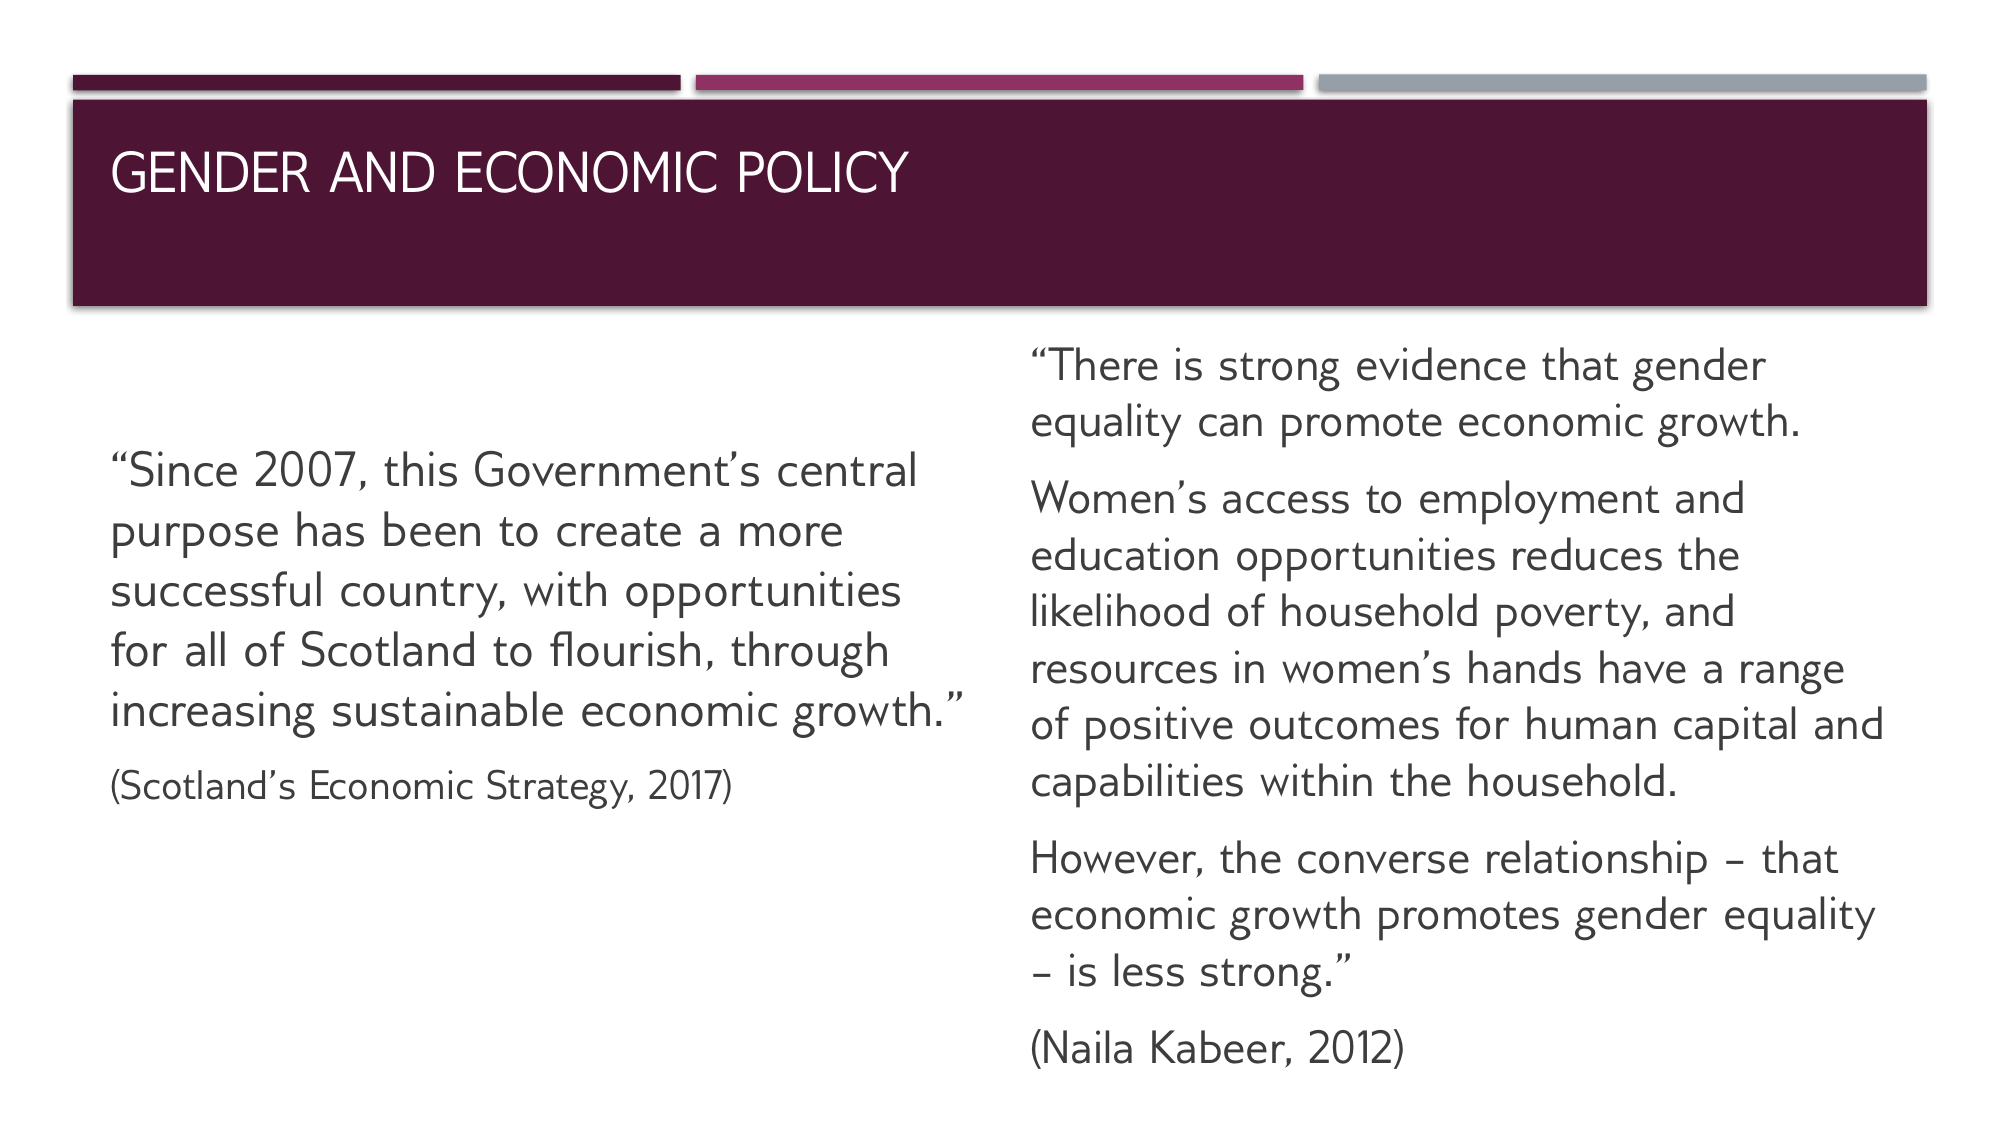

# Gender and economic policy
“There is strong evidence that gender equality can promote economic growth.
Women’s access to employment and education opportunities reduces the likelihood of household poverty, and resources in women’s hands have a range of positive outcomes for human capital and capabilities within the household.
However, the converse relationship – that economic growth promotes gender equality – is less strong.”
(Naila Kabeer, 2012)

“Since 2007, this Government’s central purpose has been to create a more successful country, with opportunities for all of Scotland to flourish, through increasing sustainable economic growth.”
(Scotland’s Economic Strategy, 2017)